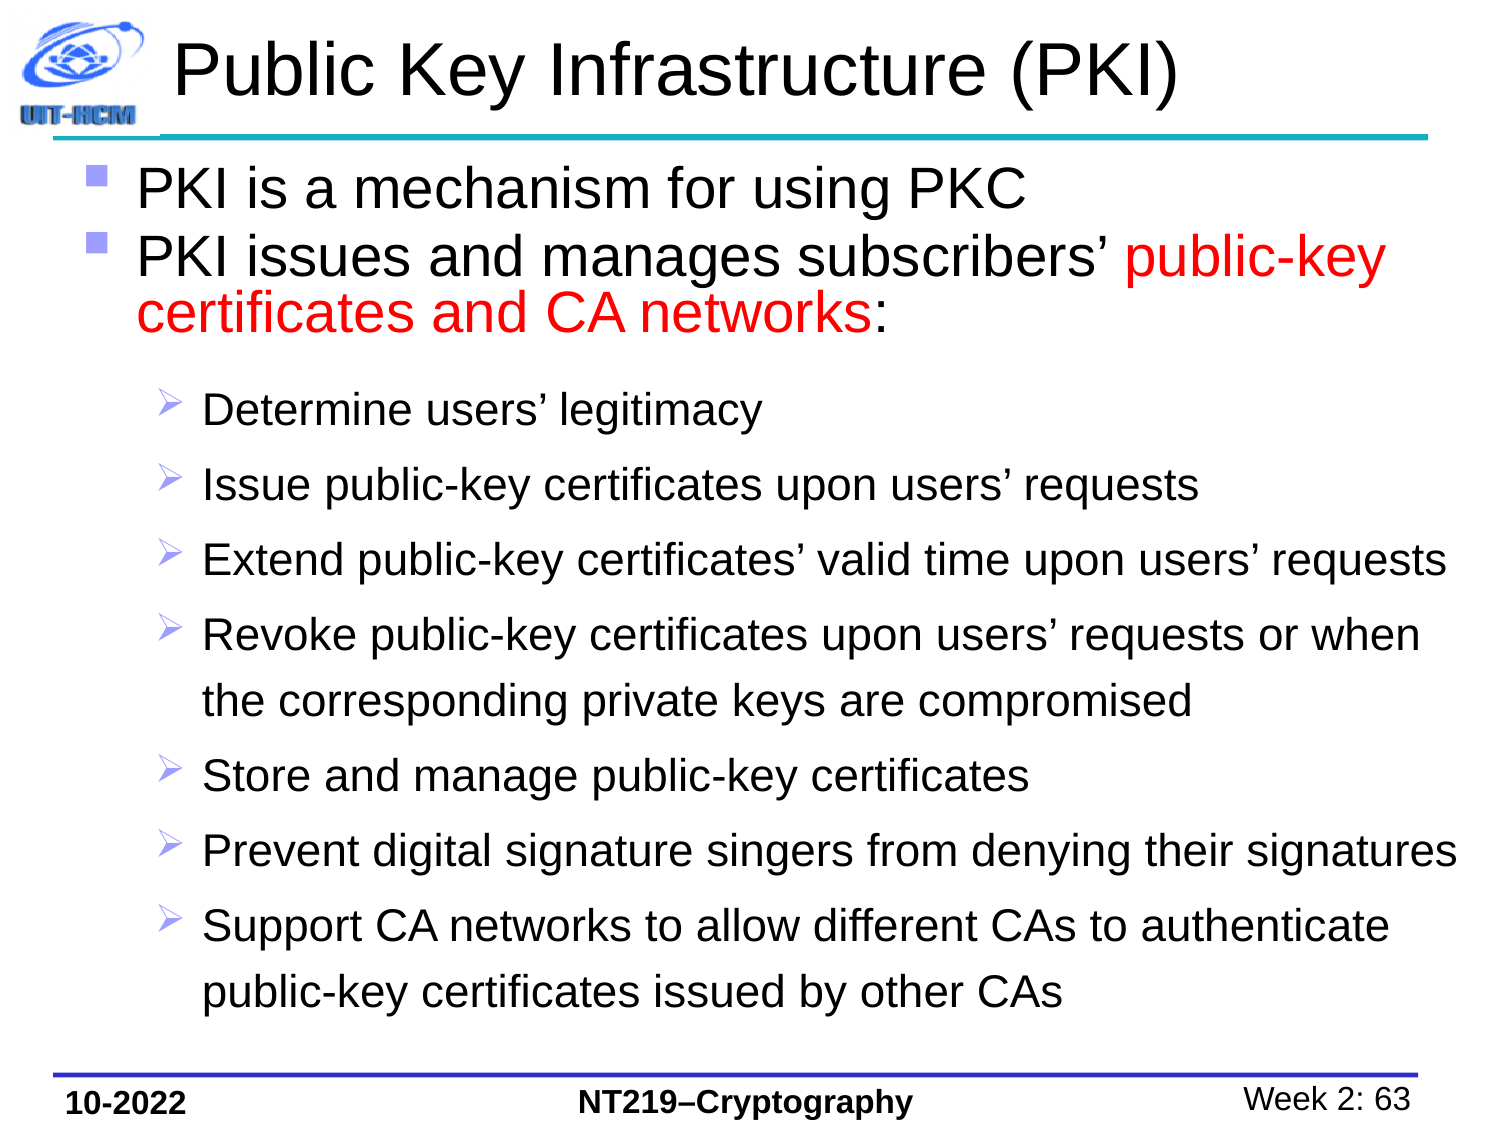

Public Key Infrastructure (PKI)
PKI is a mechanism for using PKC
PKI issues and manages subscribers’ public-key certificates and CA networks:
Determine users’ legitimacy
Issue public-key certificates upon users’ requests
Extend public-key certificates’ valid time upon users’ requests
Revoke public-key certificates upon users’ requests or when the corresponding private keys are compromised
Store and manage public-key certificates
Prevent digital signature singers from denying their signatures
Support CA networks to allow different CAs to authenticate public-key certificates issued by other CAs